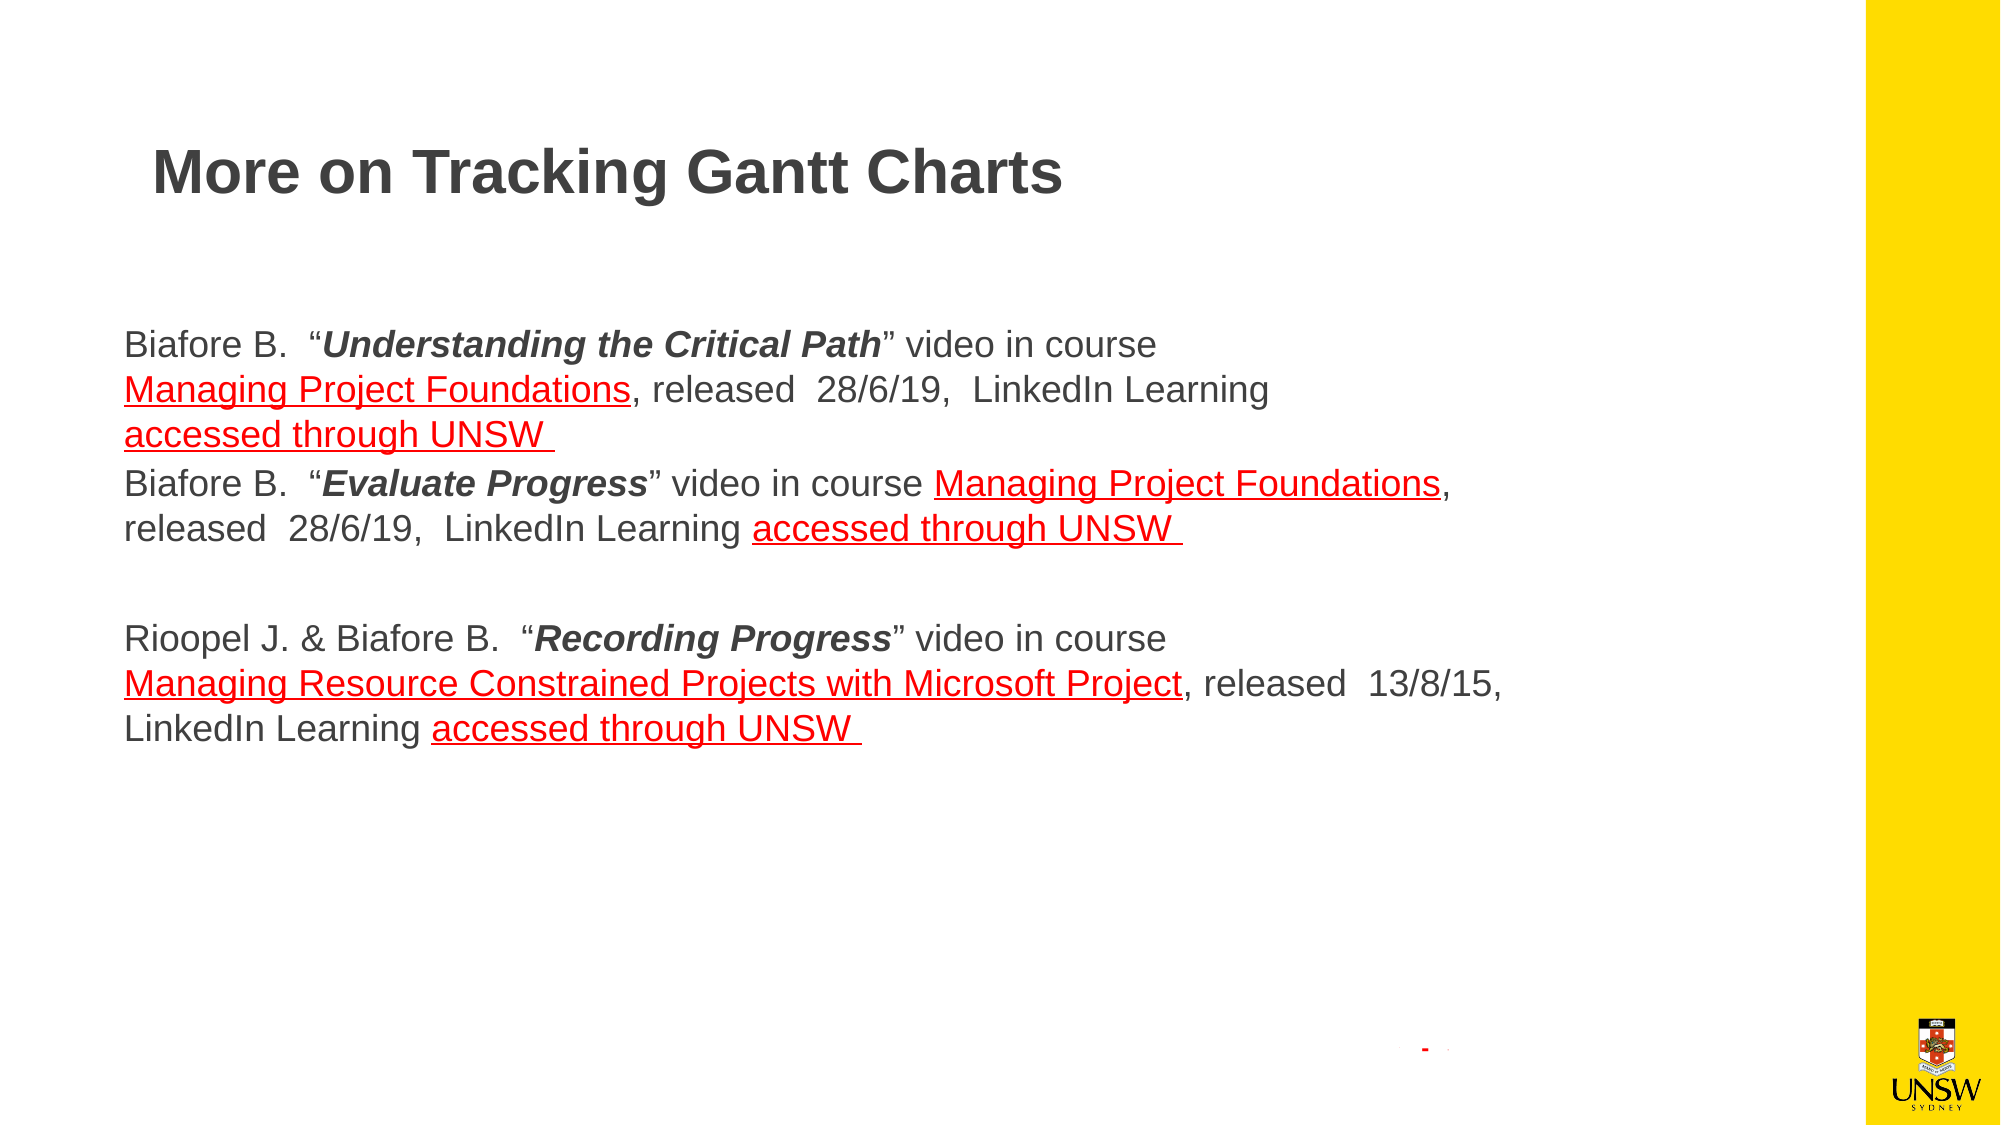

# More on Tracking Gantt Charts
Biafore B.  “Understanding the Critical Path” video in course Managing Project Foundations, released  28/6/19,  LinkedIn Learning accessed through UNSW
Biafore B.  “Evaluate Progress” video in course Managing Project Foundations, released  28/6/19,  LinkedIn Learning accessed through UNSW
Rioopel J. & Biafore B.  “Recording Progress” video in course Managing Resource Constrained Projects with Microsoft Project, released  13/8/15,  LinkedIn Learning accessed through UNSW
-
-
-